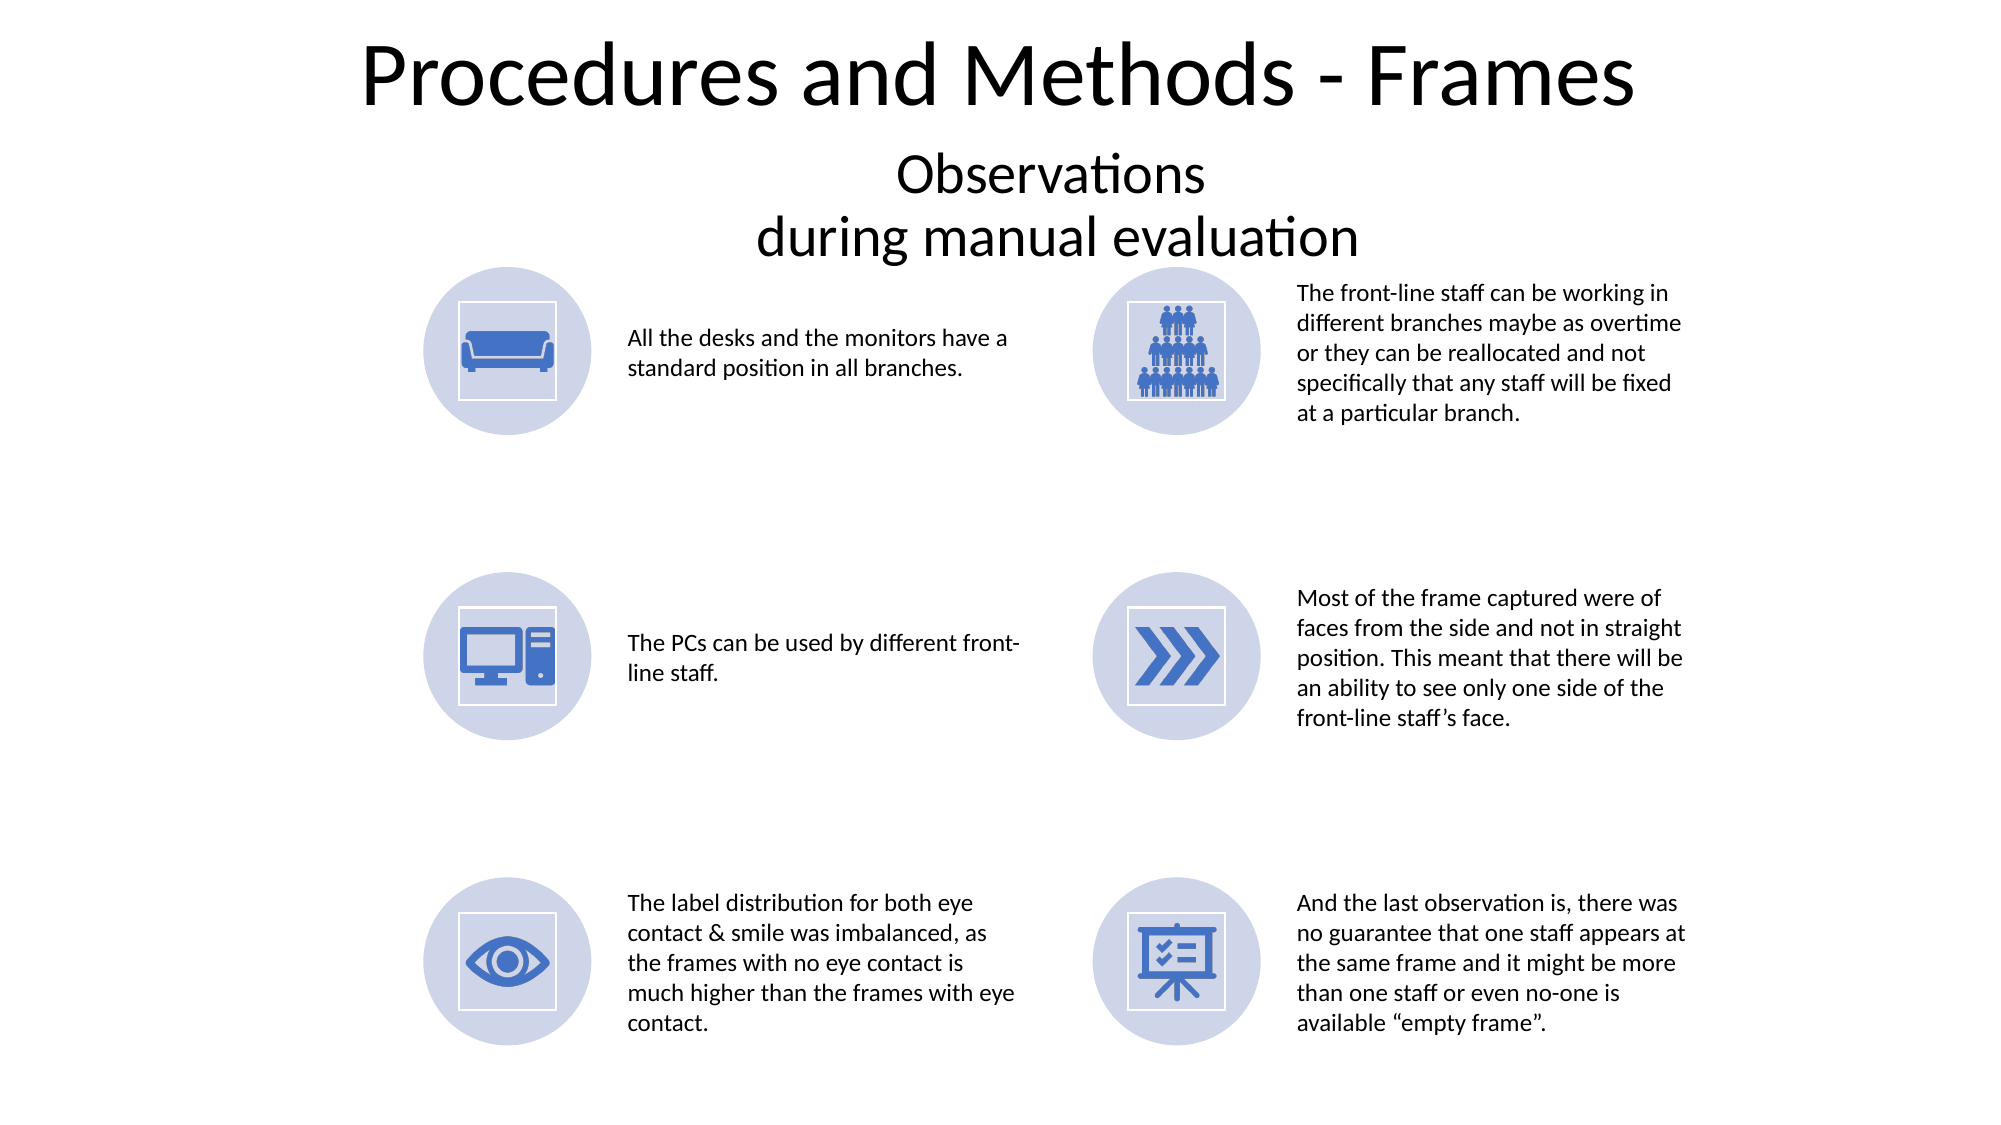

Procedures and Methods - Frames
# Observations during manual evaluation
All the desks and the monitors have a standard position in all branches.
The front-line staff can be working in different branches maybe as overtime or they can be reallocated and not specifically that any staff will be fixed at a particular branch.
The PCs can be used by different front-line staff.
Most of the frame captured were of faces from the side and not in straight position. This meant that there will be an ability to see only one side of the front-line staff’s face.
The label distribution for both eye contact & smile was imbalanced, as the frames with no eye contact is much higher than the frames with eye contact.
And the last observation is, there was no guarantee that one staff appears at the same frame and it might be more than one staff or even no-one is available “empty frame”.